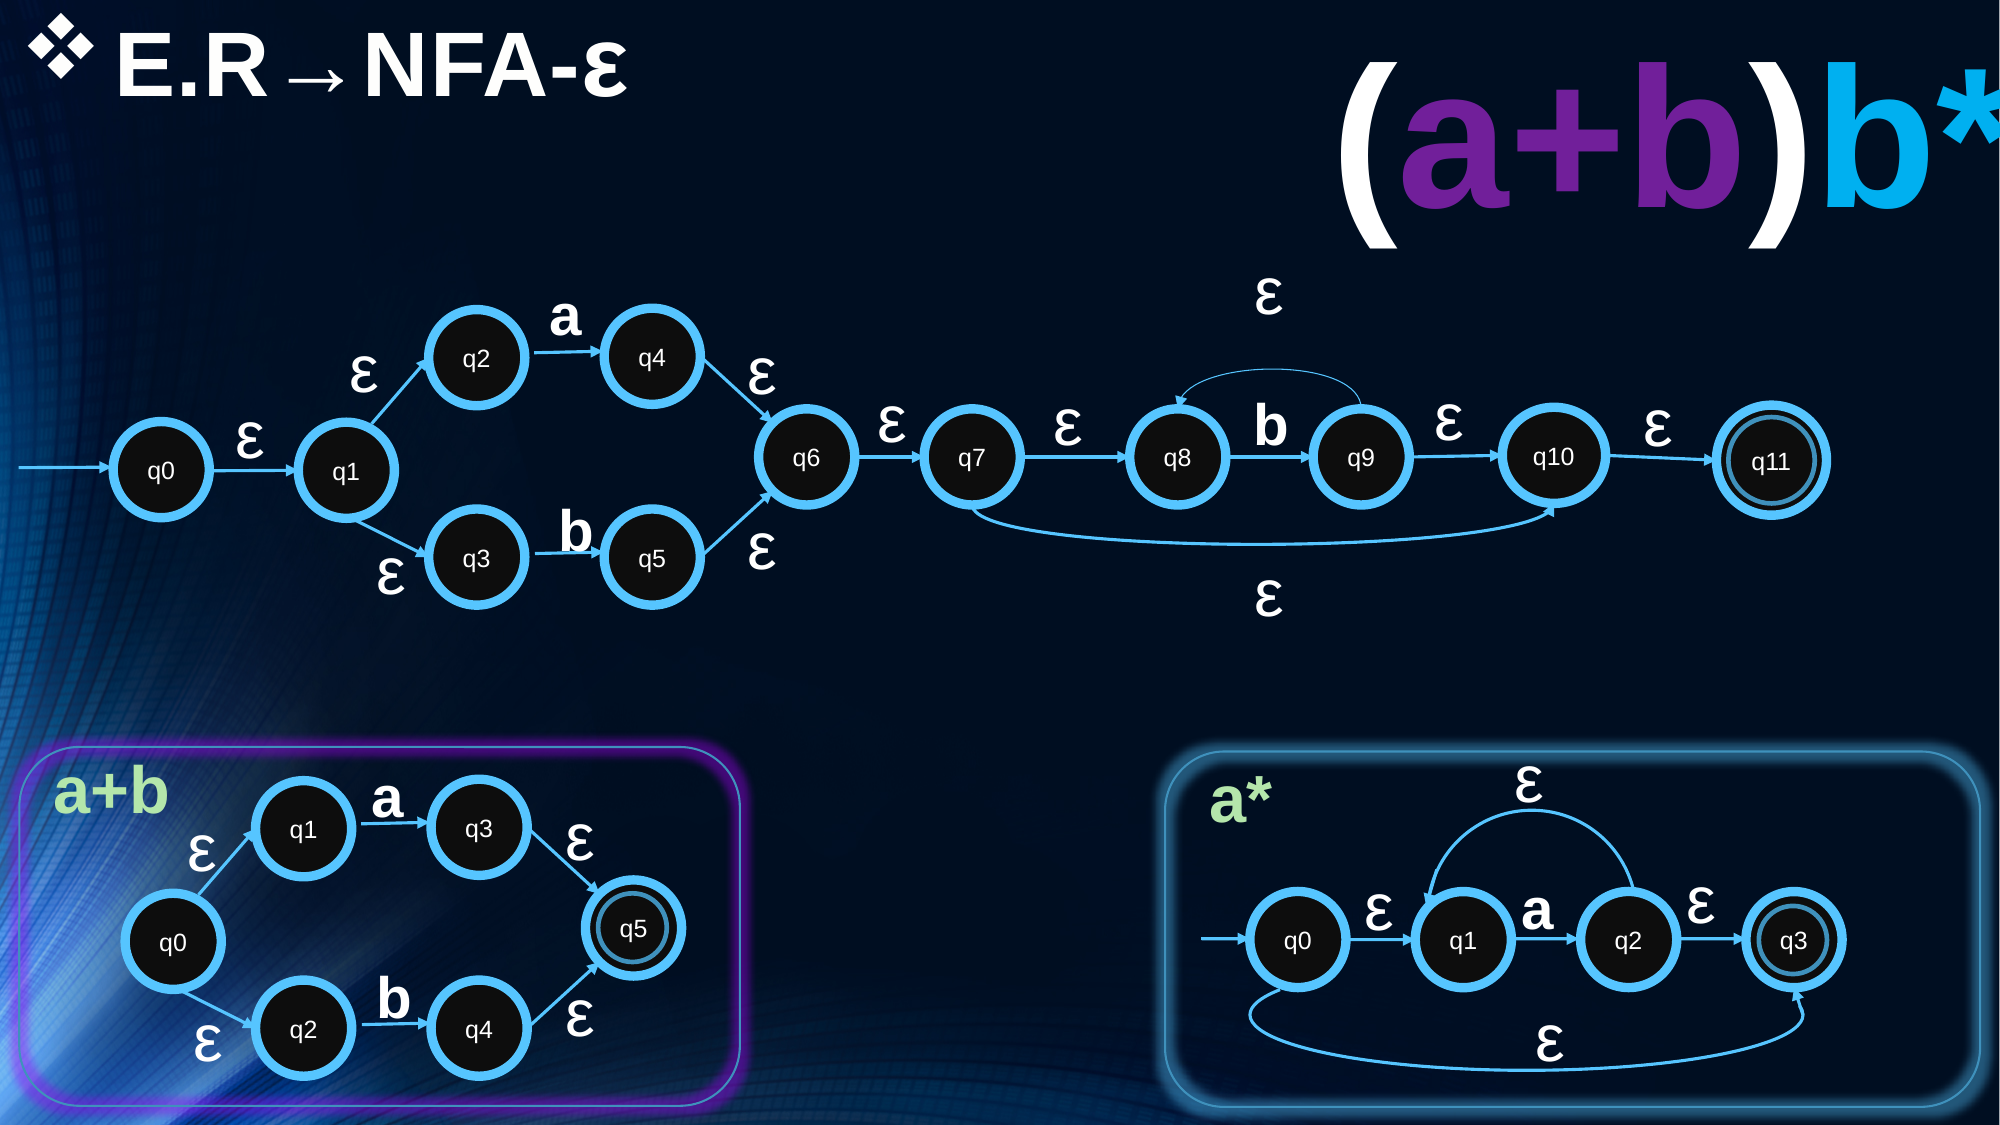

(a+b)b*
# E.R→NFA-ε
ε
a
q4
q2
ε
ε
ε
ε
ε
ε
b
ε
q11
q10
q6
q7
q8
q9

q0
q1
b
ε
q3
q5
ε
ε
ε

a+b

a*
a

q3
q1
ε
ε

ε
ε
a
q5
q0
q2
q1
q3
q0

b
ε
q2
q4
ε
ε